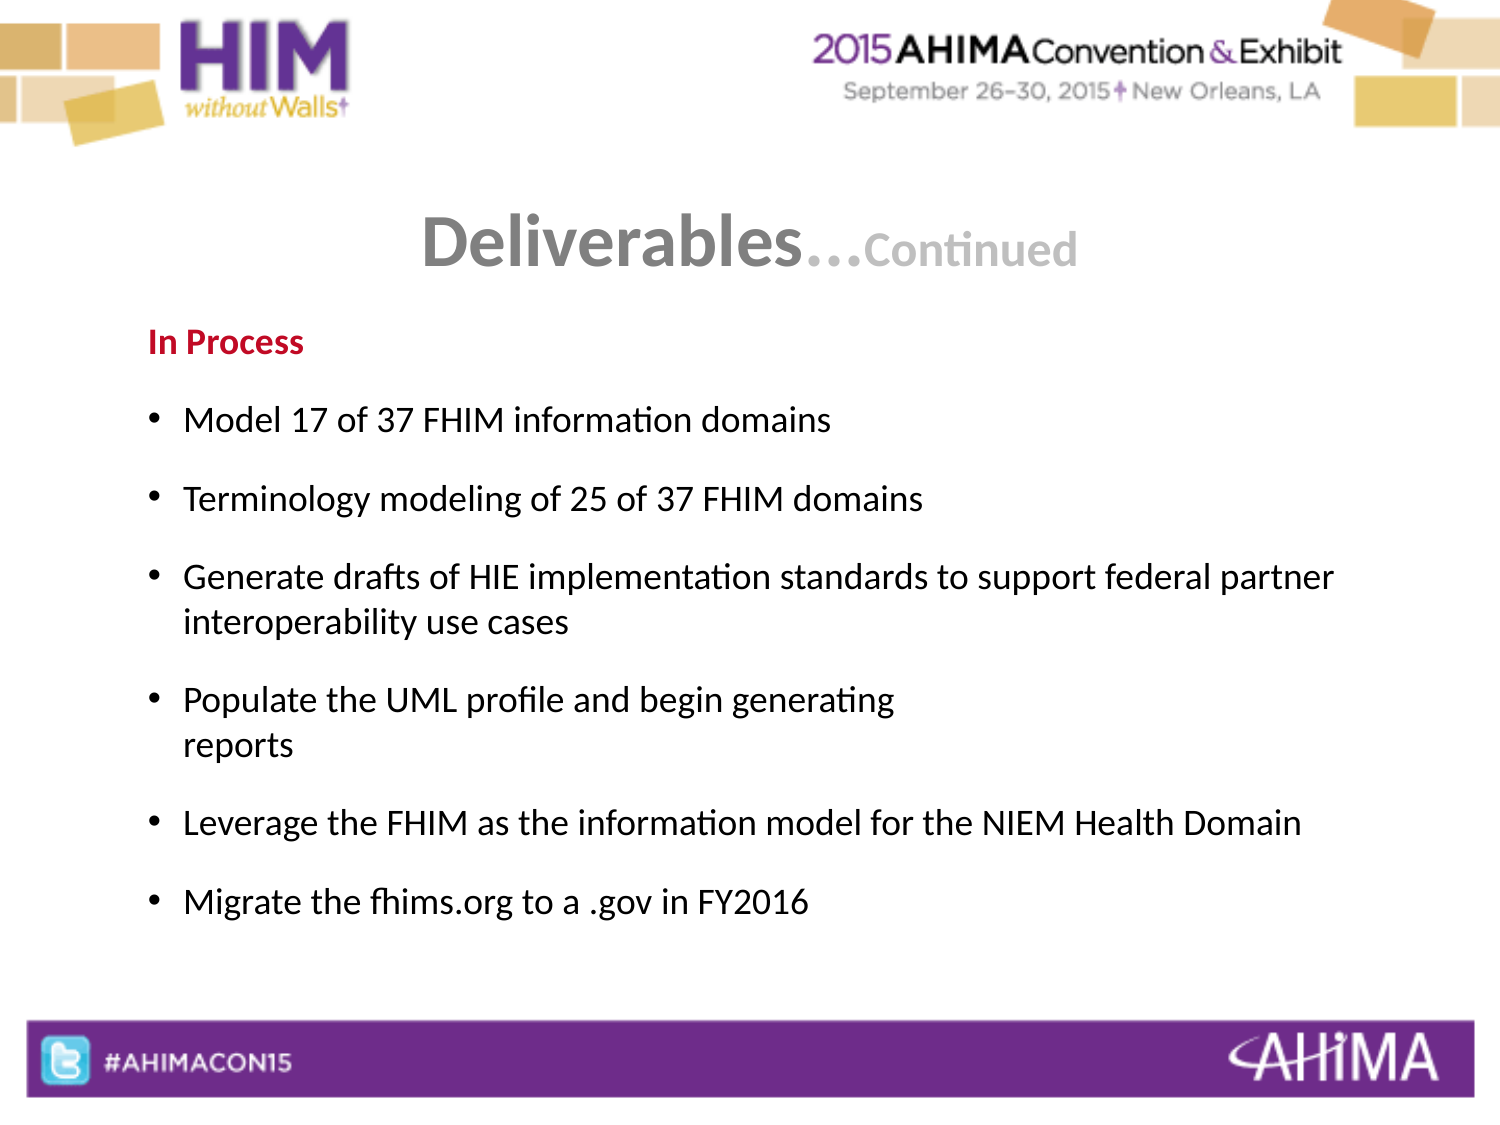

# Deliverables...Continued
In Process
Model 17 of 37 FHIM information domains
Terminology modeling of 25 of 37 FHIM domains
Generate drafts of HIE implementation standards to support federal partner interoperability use cases
Populate the UML profile and begin generating
reports
Leverage the FHIM as the information model for the NIEM Health Domain
Migrate the fhims.org to a .gov in FY2016